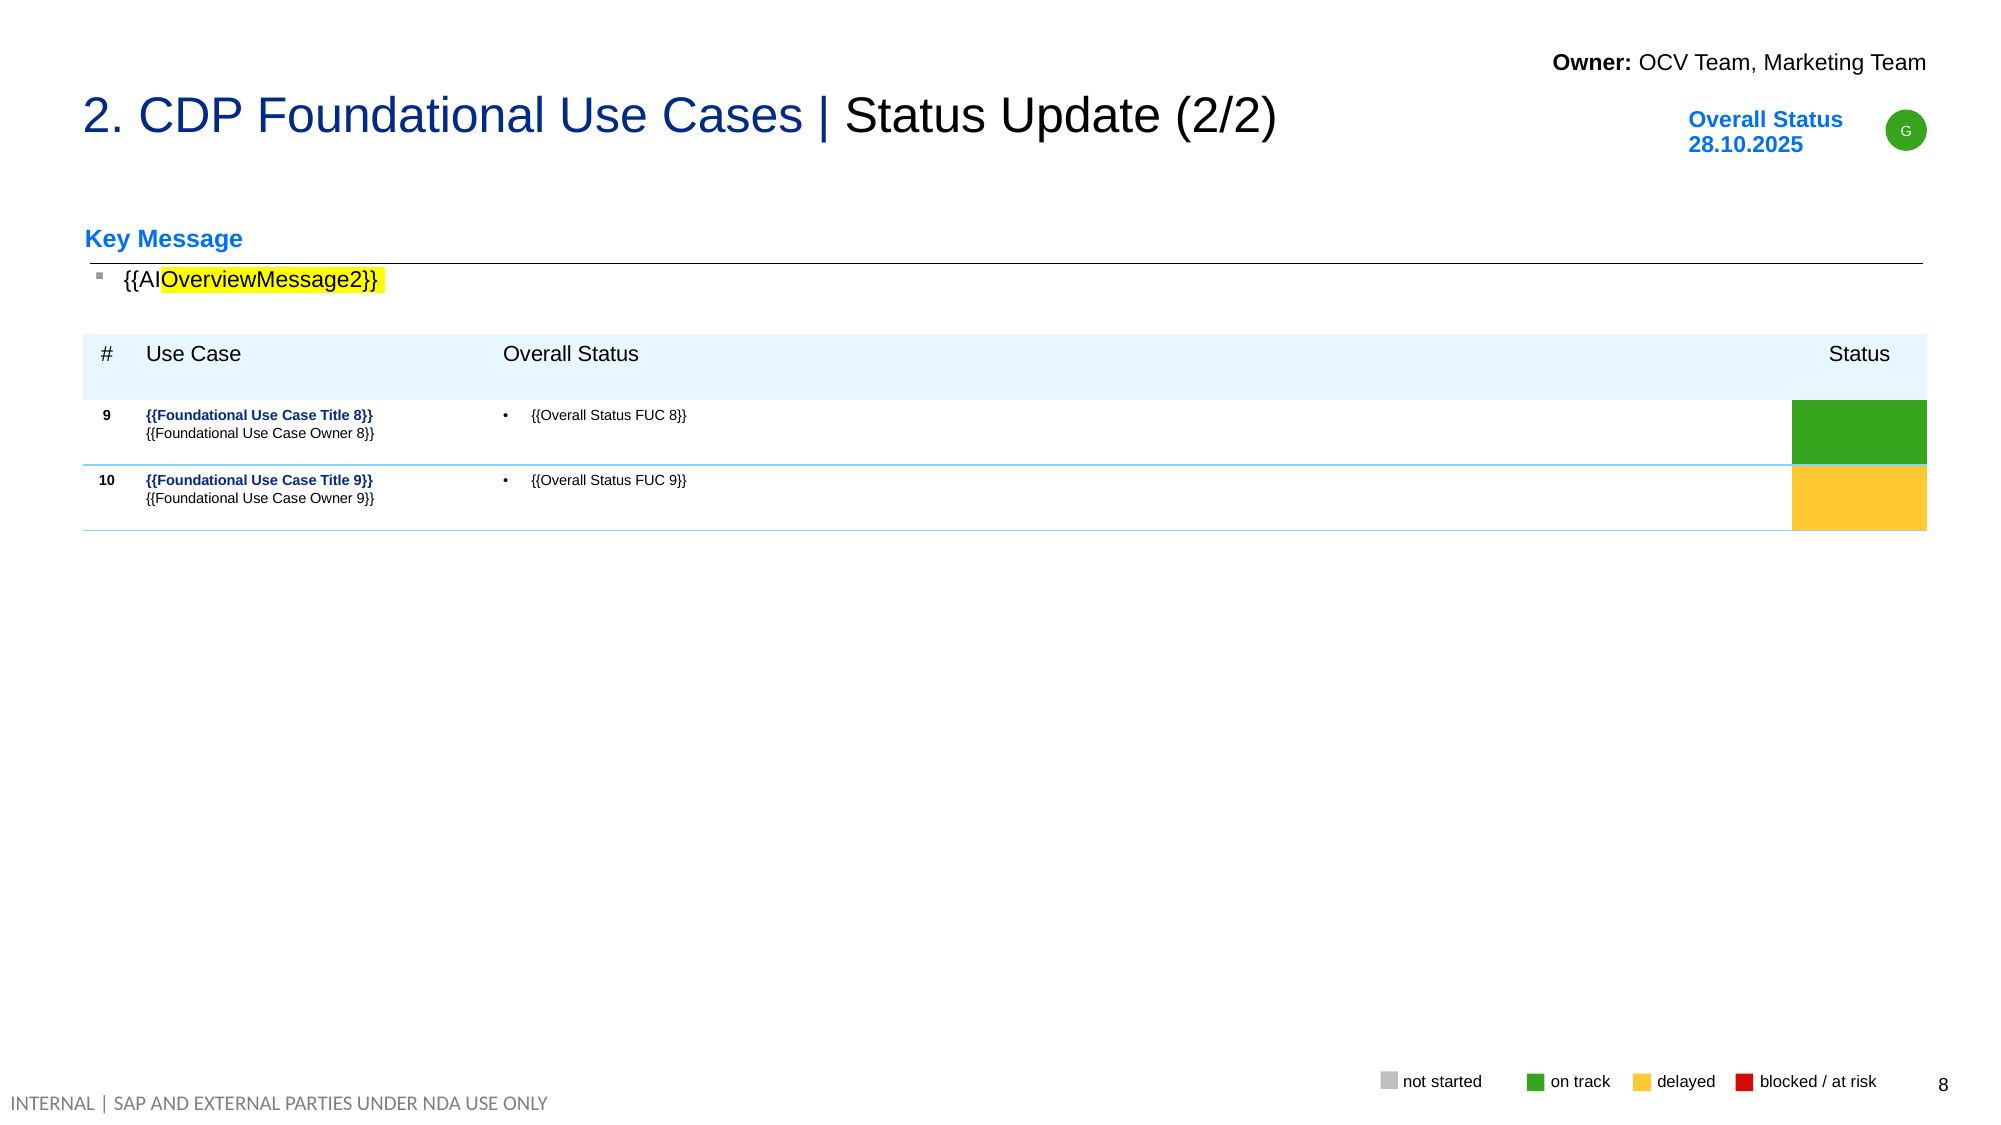

Owner: OCV Team, Marketing Team
# 2. CDP Foundational Use Cases | Status Update (2/2)
| Overall Status 28.10.2025 |  |
| --- | --- |
G
Key Message
{{AIOverviewMessage2}}

| # | Use Case | Overall Status | Status |
| --- | --- | --- | --- |
| 9 | {{Foundational Use Case Title 8}} {{Foundational Use Case Owner 8}} | {{Overall Status FUC 8}} |  |
| 10 | {{Foundational Use Case Title 9}} {{Foundational Use Case Owner 9}} | {{Overall Status FUC 9}} |  |
not started

on track

delayed

blocked / at risk